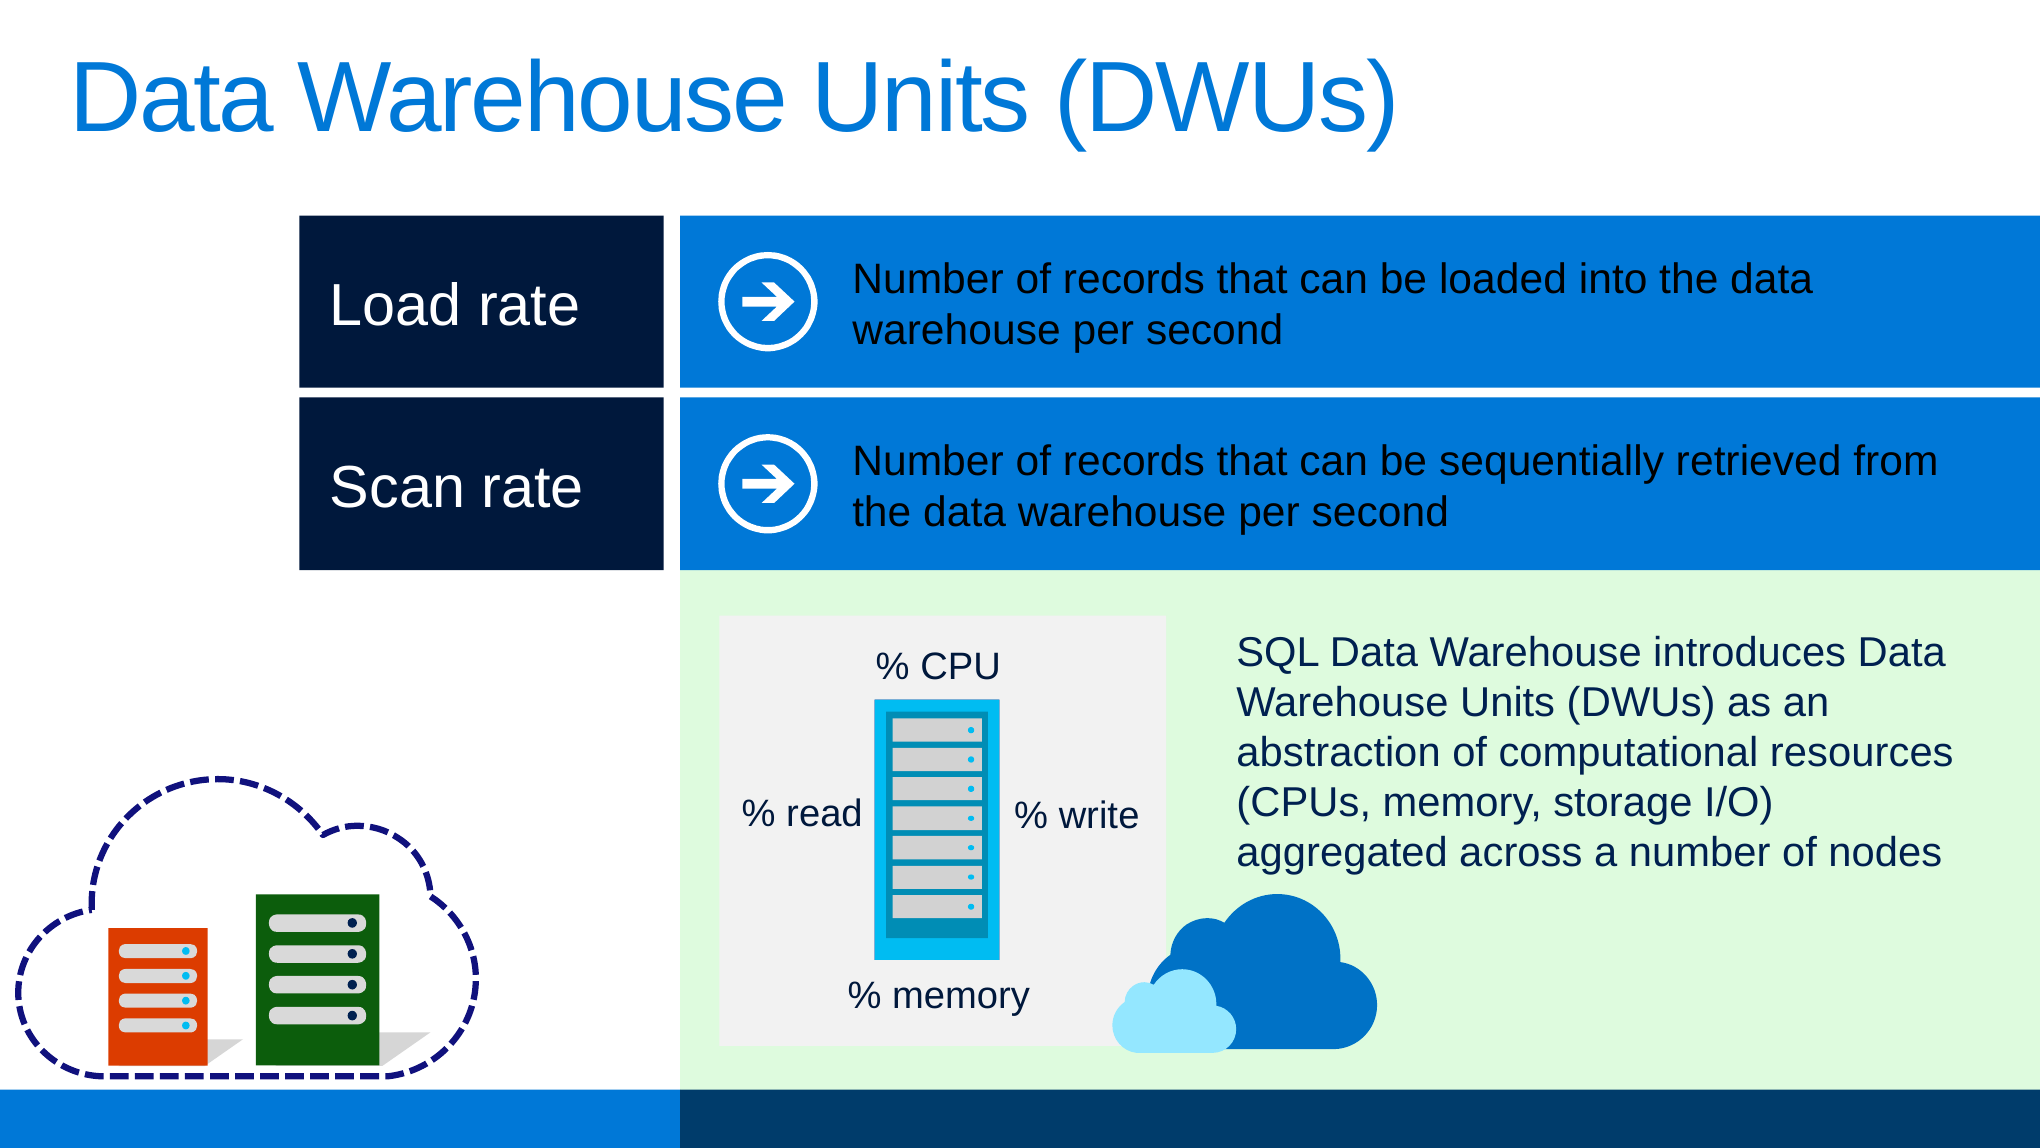

Data Warehouse Units (DWUs)
Load rate
Number of records that can be loaded into the data warehouse per second

Scan rate
Number of records that can be sequentially retrieved from the data warehouse per second

% CPU

% read
% write
% memory
SQL Data Warehouse introduces Data Warehouse Units (DWUs) as an abstraction of computational resources (CPUs, memory, storage I/O) aggregated across a number of nodes